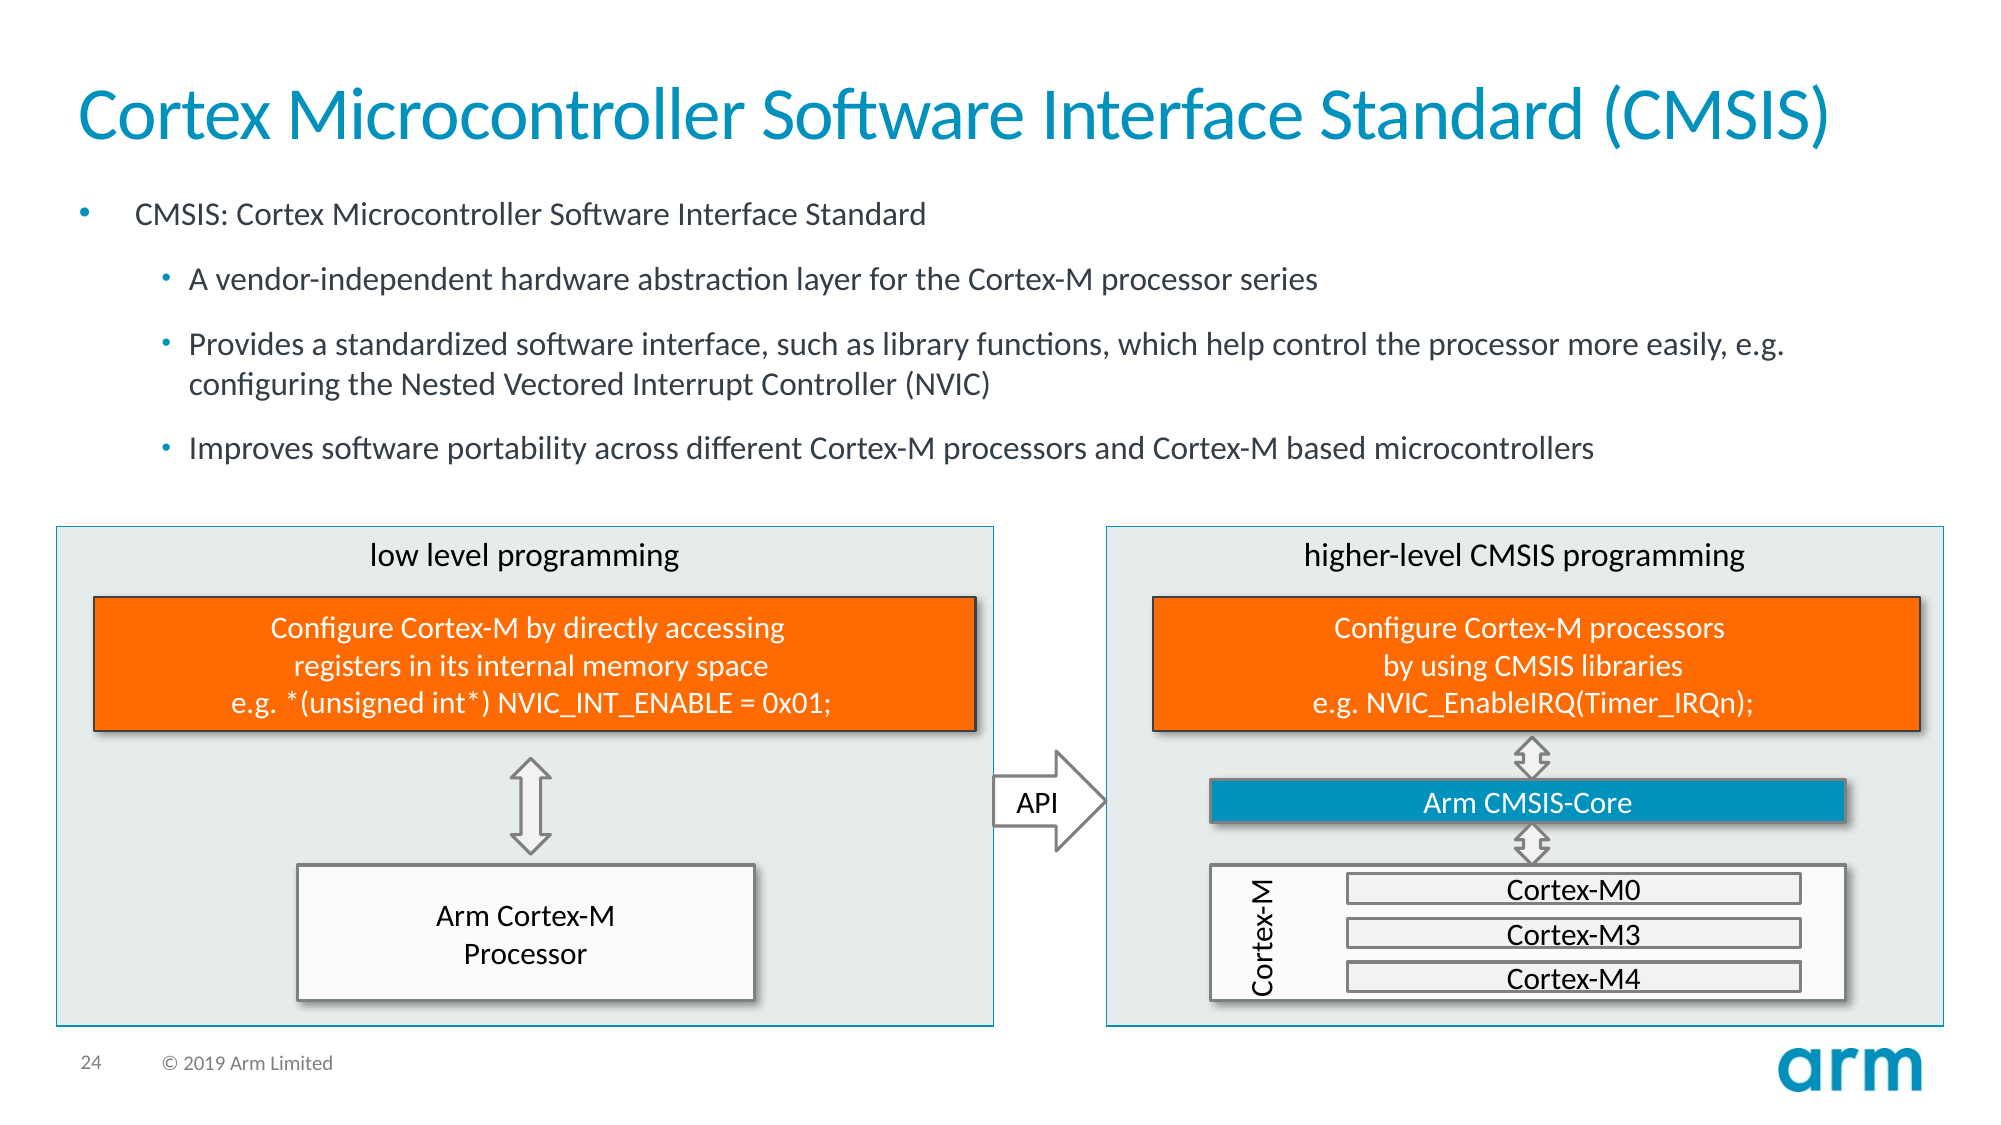

# Cortex Microcontroller Software Interface Standard (CMSIS)
CMSIS: Cortex Microcontroller Software Interface Standard
A vendor-independent hardware abstraction layer for the Cortex-M processor series
Provides a standardized software interface, such as library functions, which help control the processor more easily, e.g. configuring the Nested Vectored Interrupt Controller (NVIC)
Improves software portability across different Cortex-M processors and Cortex-M based microcontrollers

low level programming
higher-level CMSIS programming
Configure Cortex-M by directly accessing
registers in its internal memory space
e.g. *(unsigned int*) NVIC_INT_ENABLE = 0x01;
Configure Cortex-M processors
by using CMSIS libraries
e.g. NVIC_EnableIRQ(Timer_IRQn);

API

Arm CMSIS-Core

Arm Cortex-M
Processor

Cortex-M0
Cortex-M
Cortex-M3
Cortex-M4